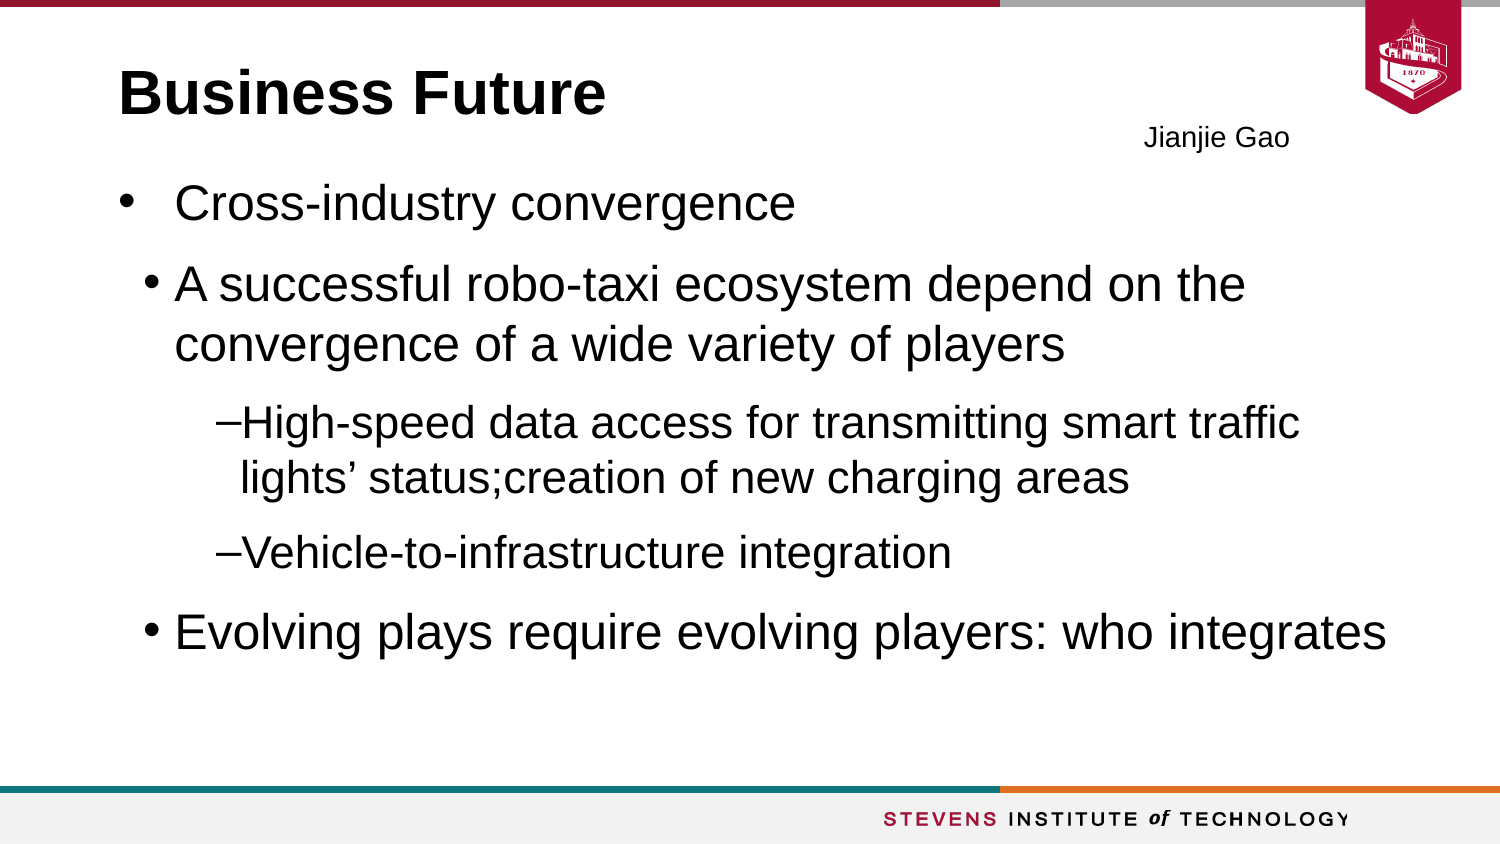

# Business Future
Jianjie Gao
Cross-industry convergence
A successful robo-taxi ecosystem depend on the convergence of a wide variety of players
High-speed data access for transmitting smart traffic lights’ status;creation of new charging areas
Vehicle-to-infrastructure integration
Evolving plays require evolving players: who integrates